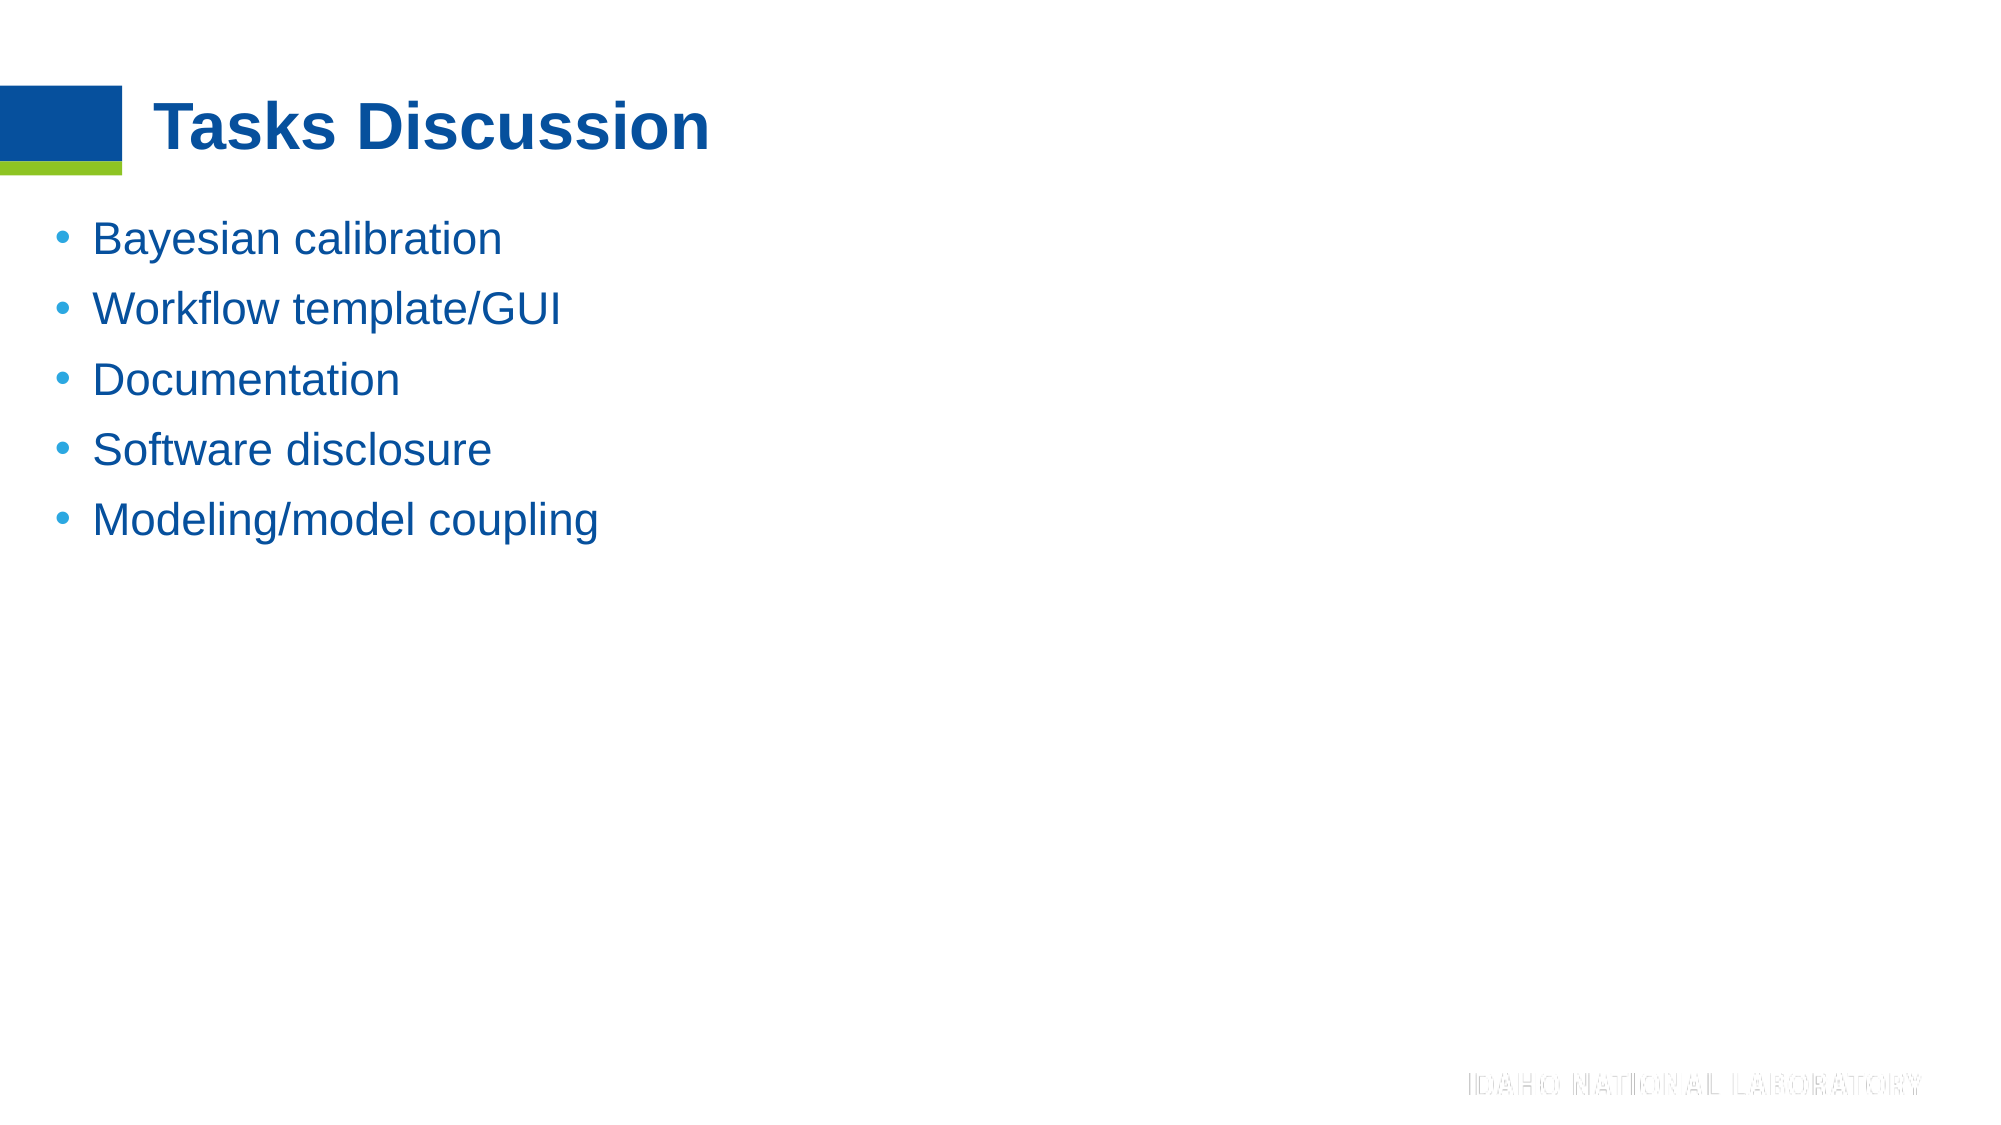

# Tasks Discussion
Bayesian calibration
Workflow template/GUI
Documentation
Software disclosure
Modeling/model coupling